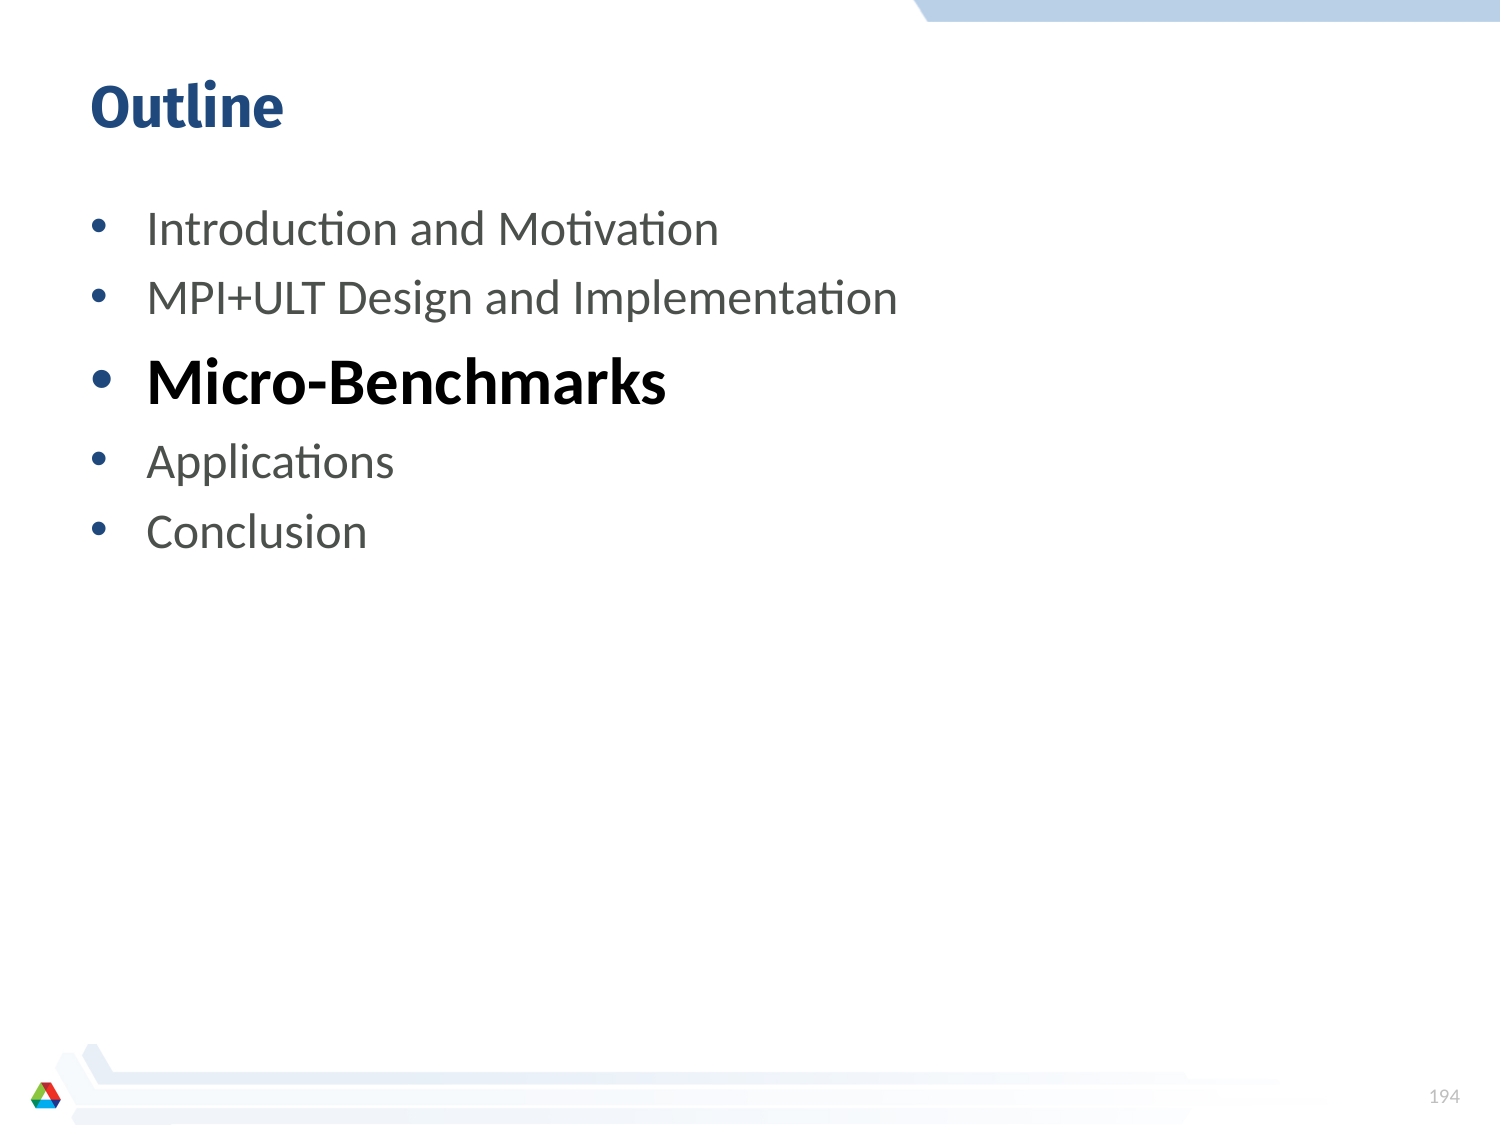

# Outline
Introduction and Motivation
MPI+ULT Design and Implementation
Micro-Benchmarks
Applications
Conclusion

194